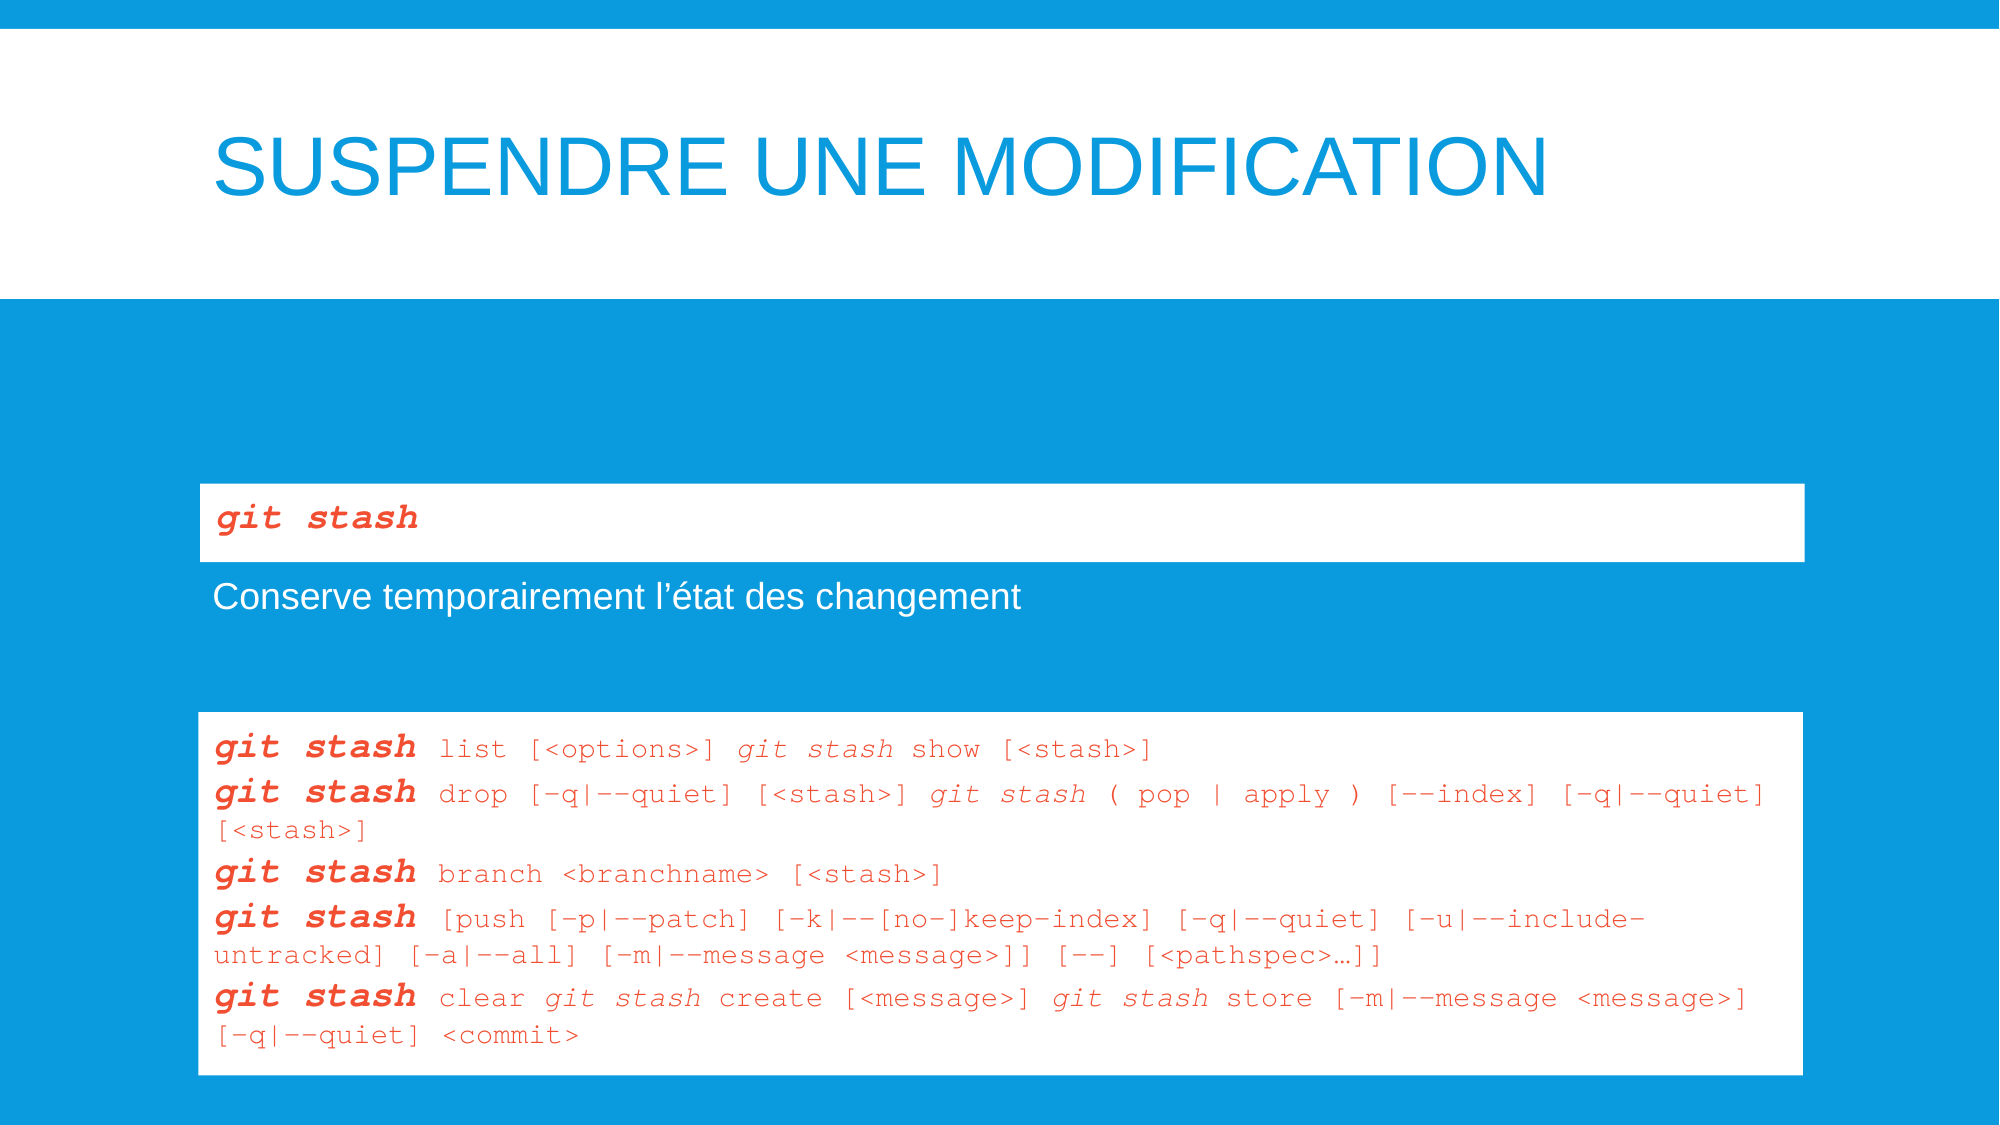

# SuSPENDRE UNE MODIFICATION
git stash
Conserve temporairement l’état des changement
git stash list [<options>] git stash show [<stash>]
git stash drop [-q|--quiet] [<stash>] git stash ( pop | apply ) [--index] [-q|--quiet] [<stash>]
git stash branch <branchname> [<stash>]
git stash [push [-p|--patch] [-k|--[no-]keep-index] [-q|--quiet] [-u|--include-untracked] [-a|--all] [-m|--message <message>]] [--] [<pathspec>…​]]
git stash clear git stash create [<message>] git stash store [-m|--message <message>] [-q|--quiet] <commit>